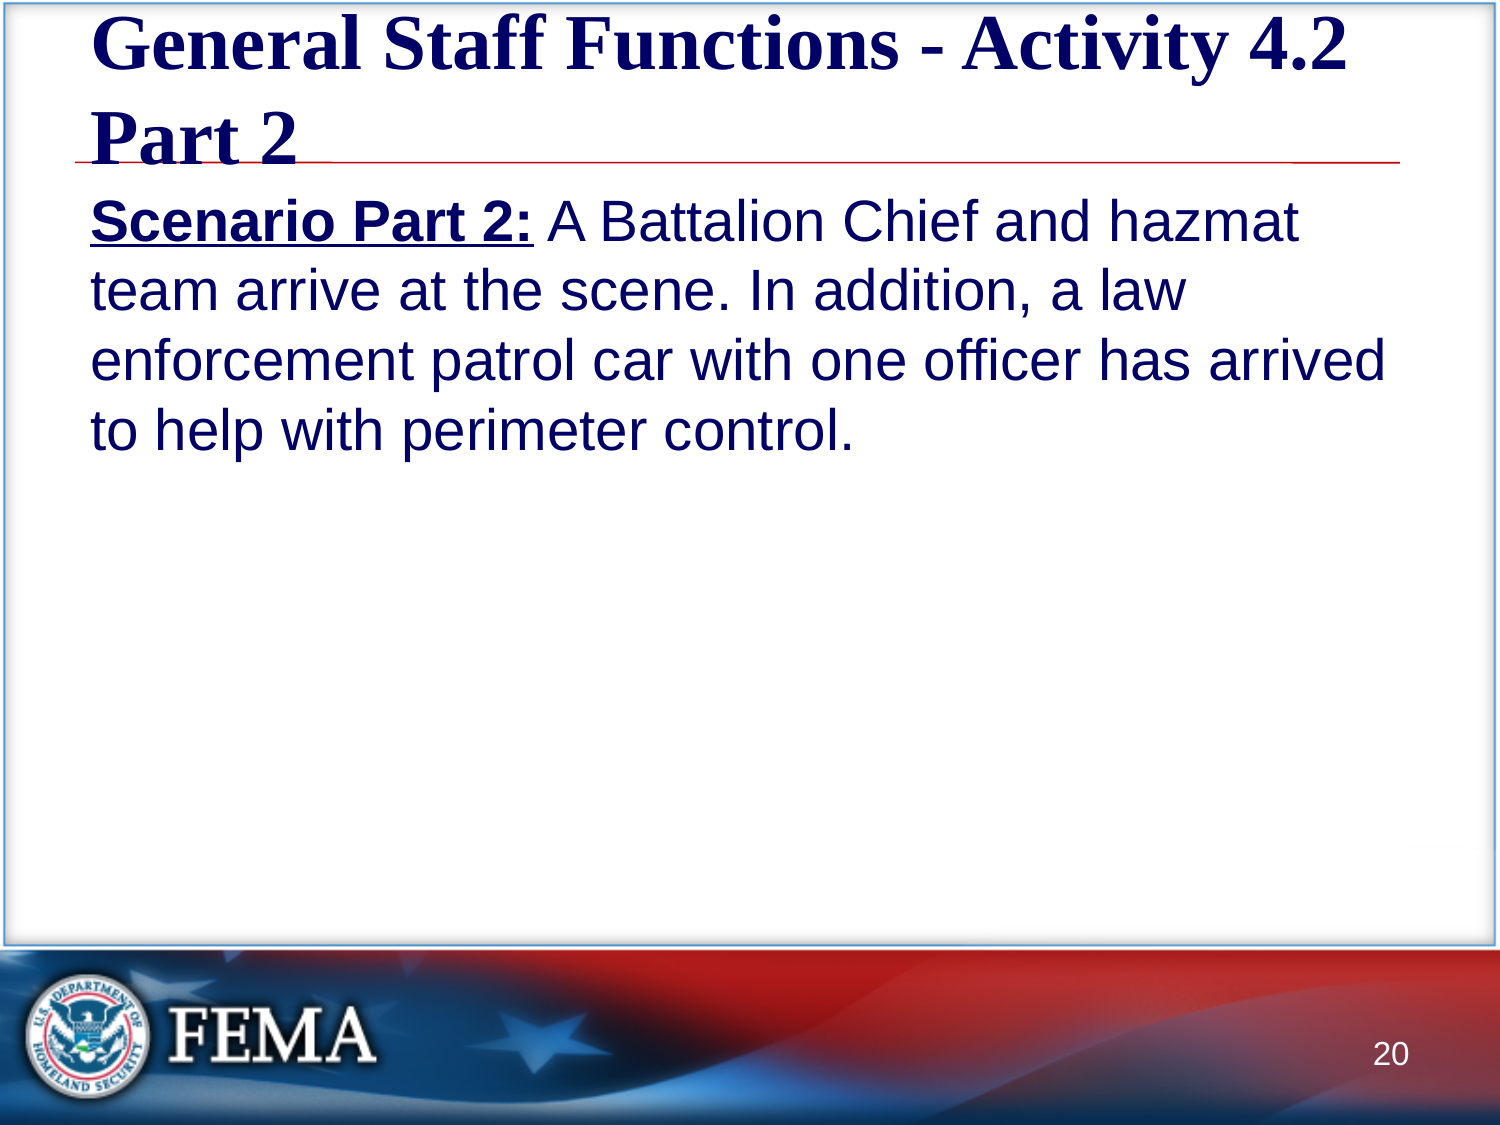

# General Staff Functions - Activity 4.2 Part 2
Scenario Part 2: A Battalion Chief and hazmat team arrive at the scene. In addition, a law enforcement patrol car with one officer has arrived to help with perimeter control.

20